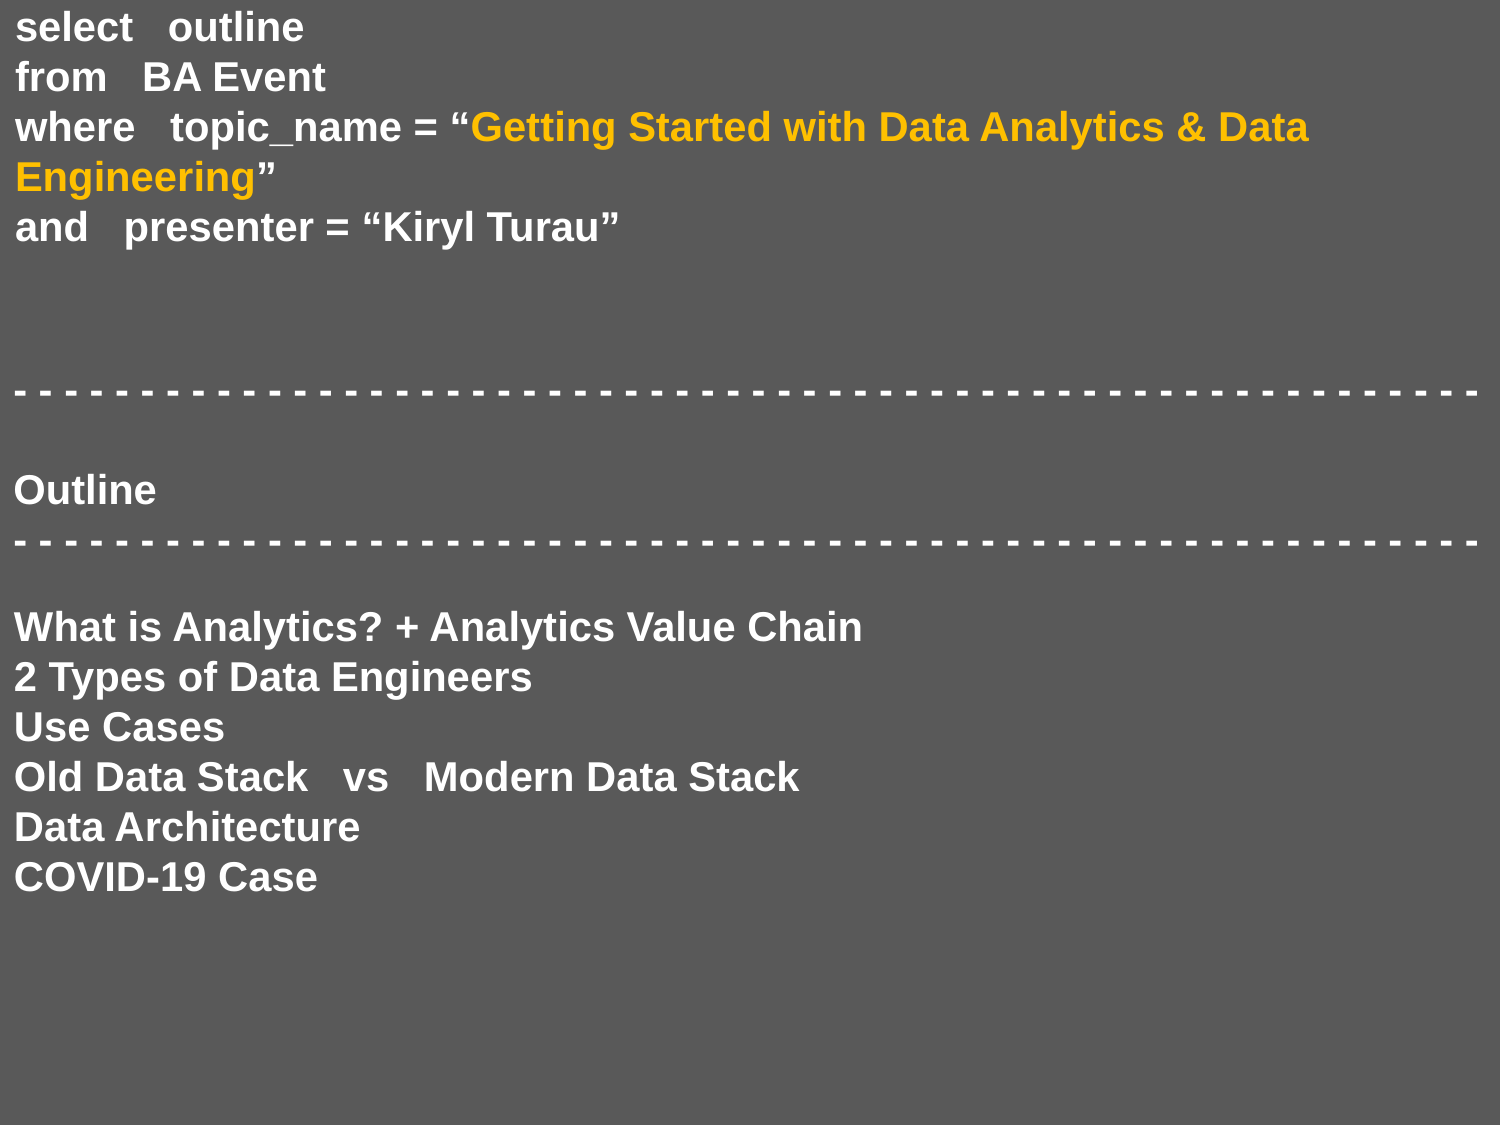

# select   outline from   BA Event where   topic_name = “Getting Started with Data Analytics & Data Engineering” and   presenter = “Kiryl Turau”
- - - - - - - - - - - - - - - - - - - - - - - - - - - - - - - - - - - - - - - - - - - - - - - - - - - - - - - - - -
Outline
- - - - - - - - - - - - - - - - - - - - - - - - - - - - - - - - - - - - - - - - - - - - - - - - - - - - - - - - - -

What is Analytics? + Analytics Value Chain
2 Types of Data Engineers
Use Cases
Old Data Stack   vs   Modern Data Stack
Data Architecture
COVID-19 Case